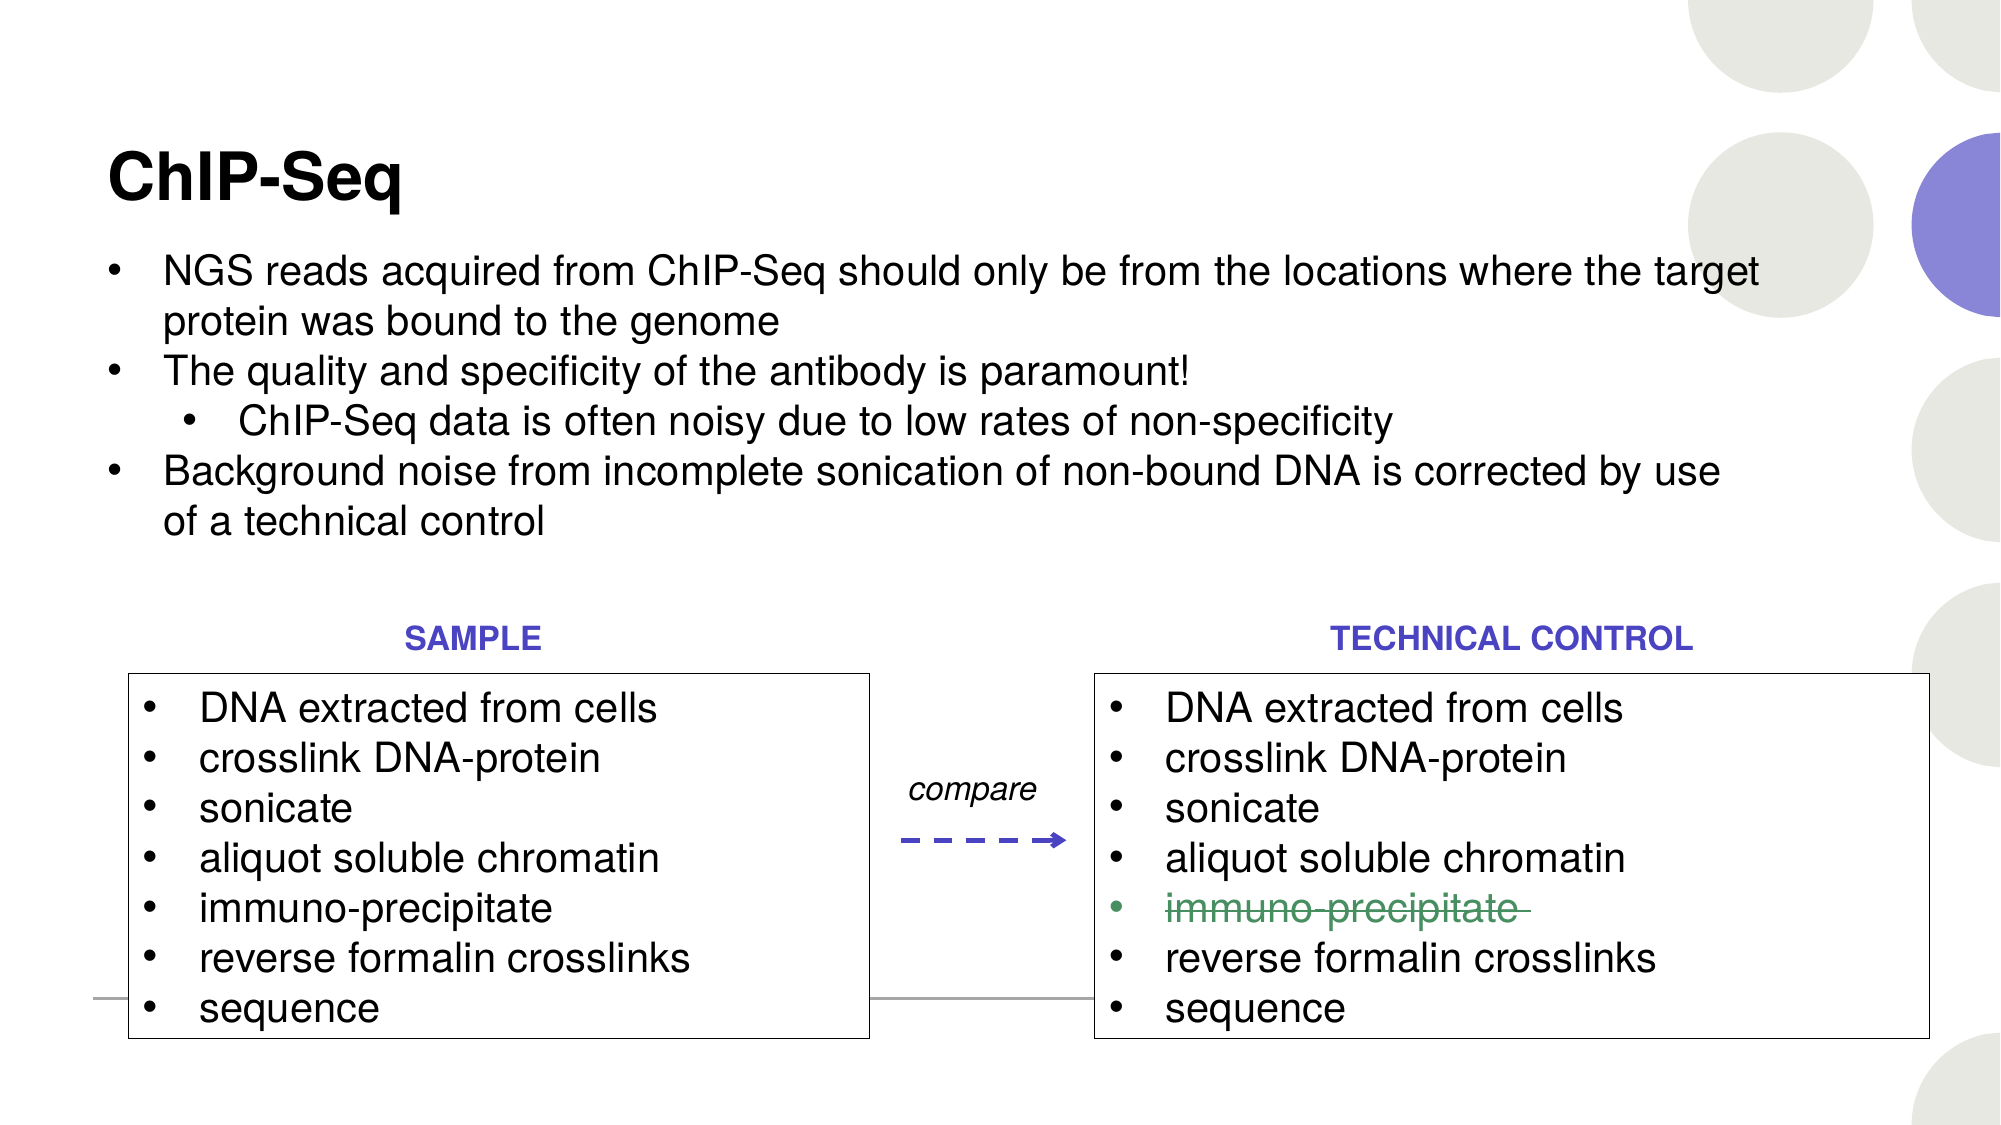

# ChIP-Seq
NGS reads acquired from ChIP-Seq should only be from the locations where the target protein was bound to the genome
The quality and specificity of the antibody is paramount!
ChIP-Seq data is often noisy due to low rates of non-specificity
Background noise from incomplete sonication of non-bound DNA is corrected by use of a technical control
SAMPLE
TECHNICAL CONTROL
DNA extracted from cells
crosslink DNA-protein
sonicate
aliquot soluble chromatin
immuno-precipitate
reverse formalin crosslinks
sequence
DNA extracted from cells
crosslink DNA-protein
sonicate
aliquot soluble chromatin
immuno-precipitate
reverse formalin crosslinks
sequence
compare